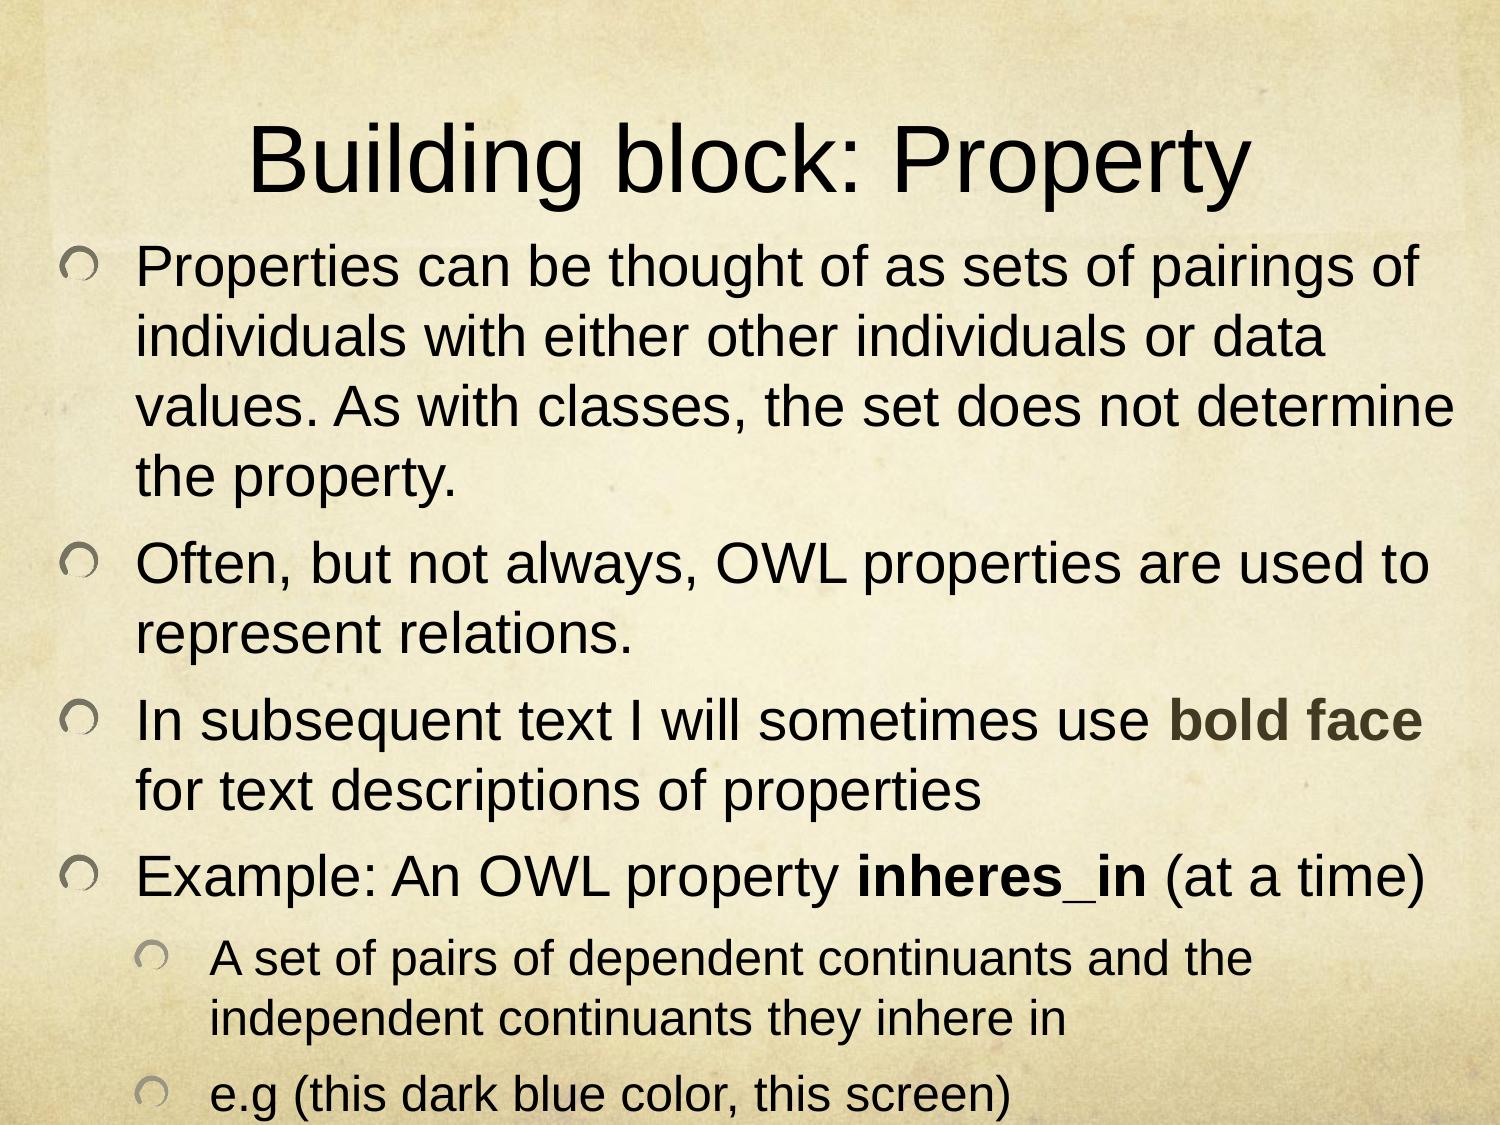

# Building block: Property
Properties can be thought of as sets of pairings of individuals with either other individuals or data values. As with classes, the set does not determine the property.
Often, but not always, OWL properties are used to represent relations.
In subsequent text I will sometimes use bold face for text descriptions of properties
Example: An OWL property inheres_in (at a time)
A set of pairs of dependent continuants and the independent continuants they inhere in
e.g (this dark blue color, this screen)